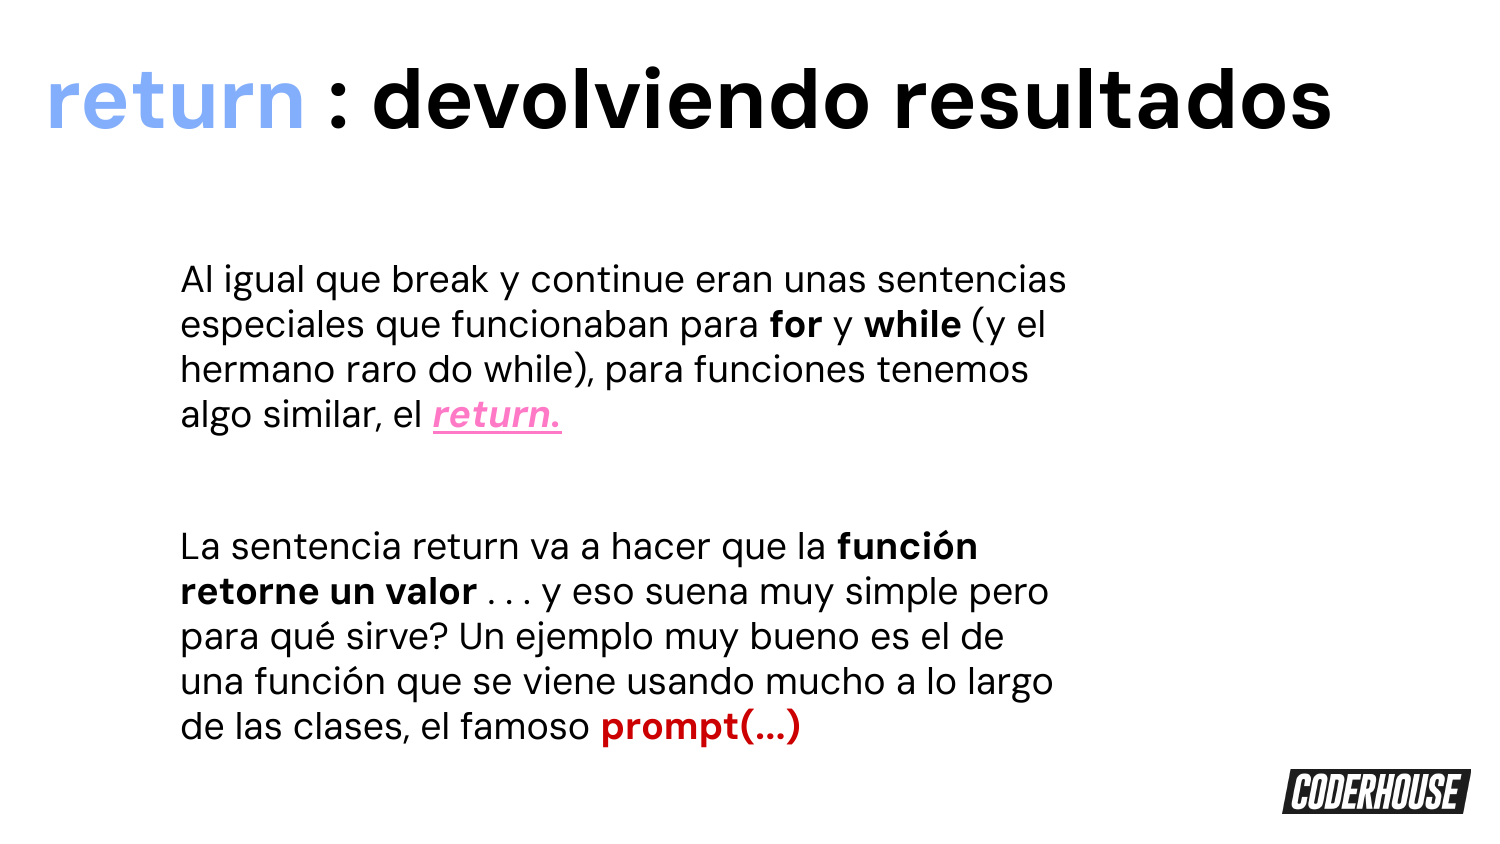

return : devolviendo resultados
Al igual que break y continue eran unas sentencias especiales que funcionaban para for y while (y el hermano raro do while), para funciones tenemos algo similar, el return.

La sentencia return va a hacer que la función retorne un valor . . . y eso suena muy simple pero para qué sirve? Un ejemplo muy bueno es el de una función que se viene usando mucho a lo largo de las clases, el famoso prompt(...)